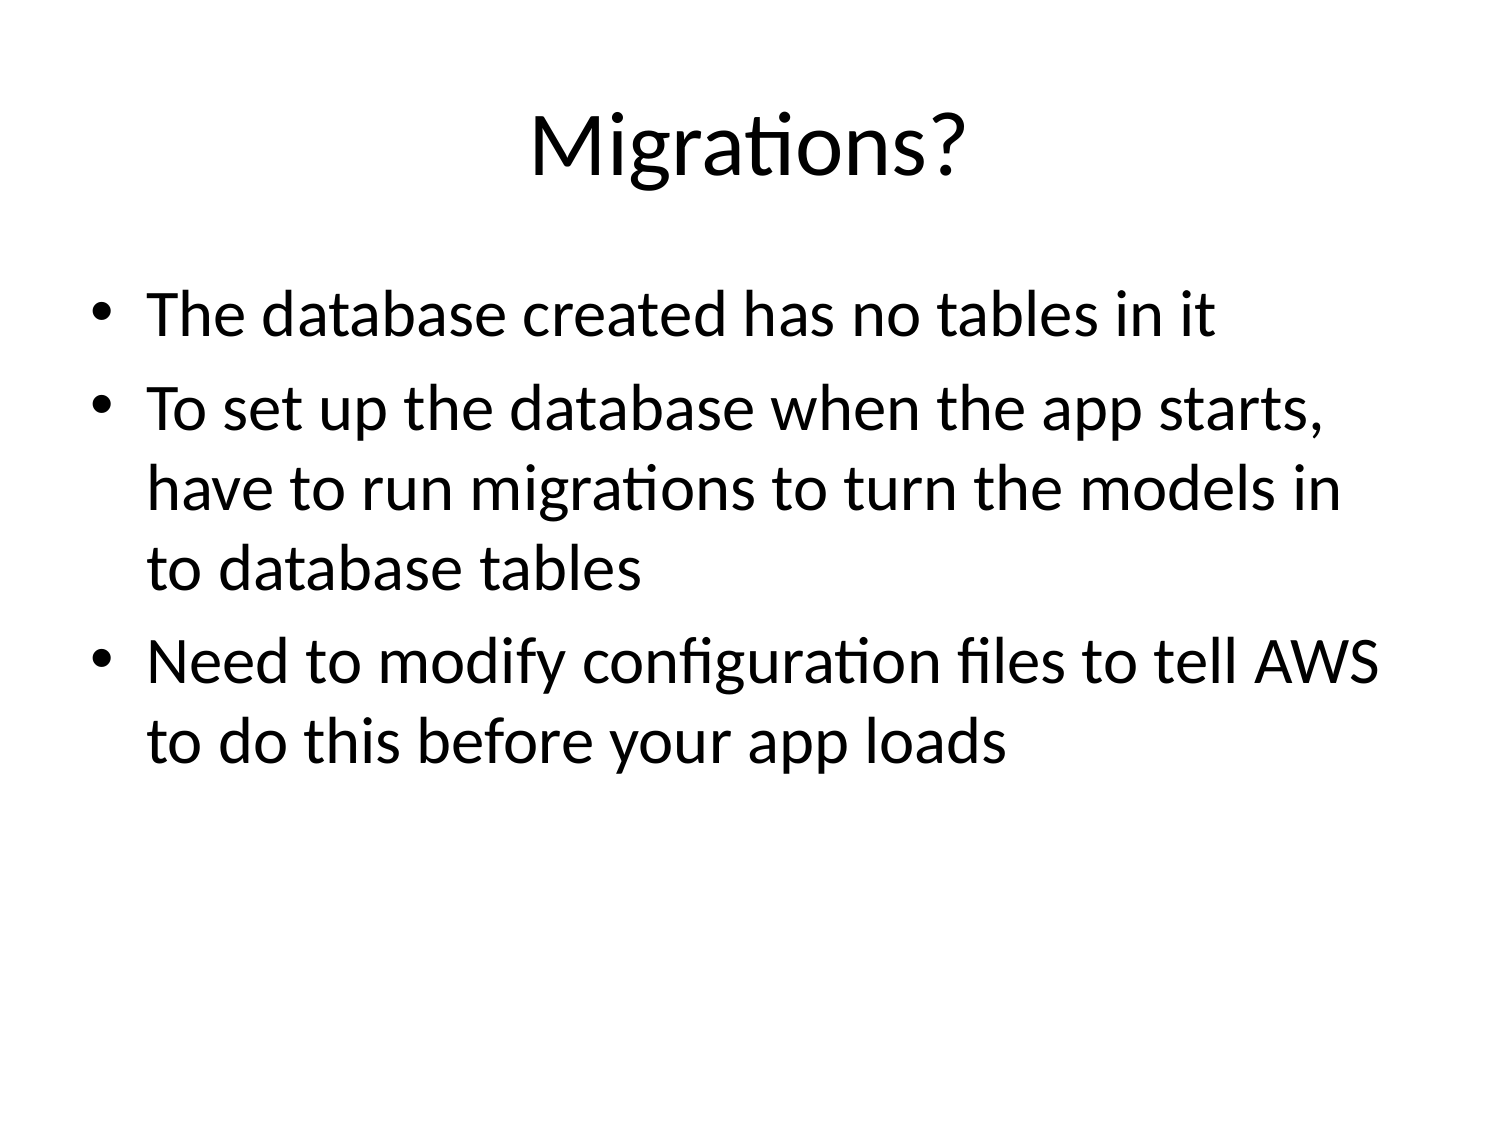

# Migrations?
The database created has no tables in it
To set up the database when the app starts, have to run migrations to turn the models in to database tables
Need to modify configuration files to tell AWS to do this before your app loads